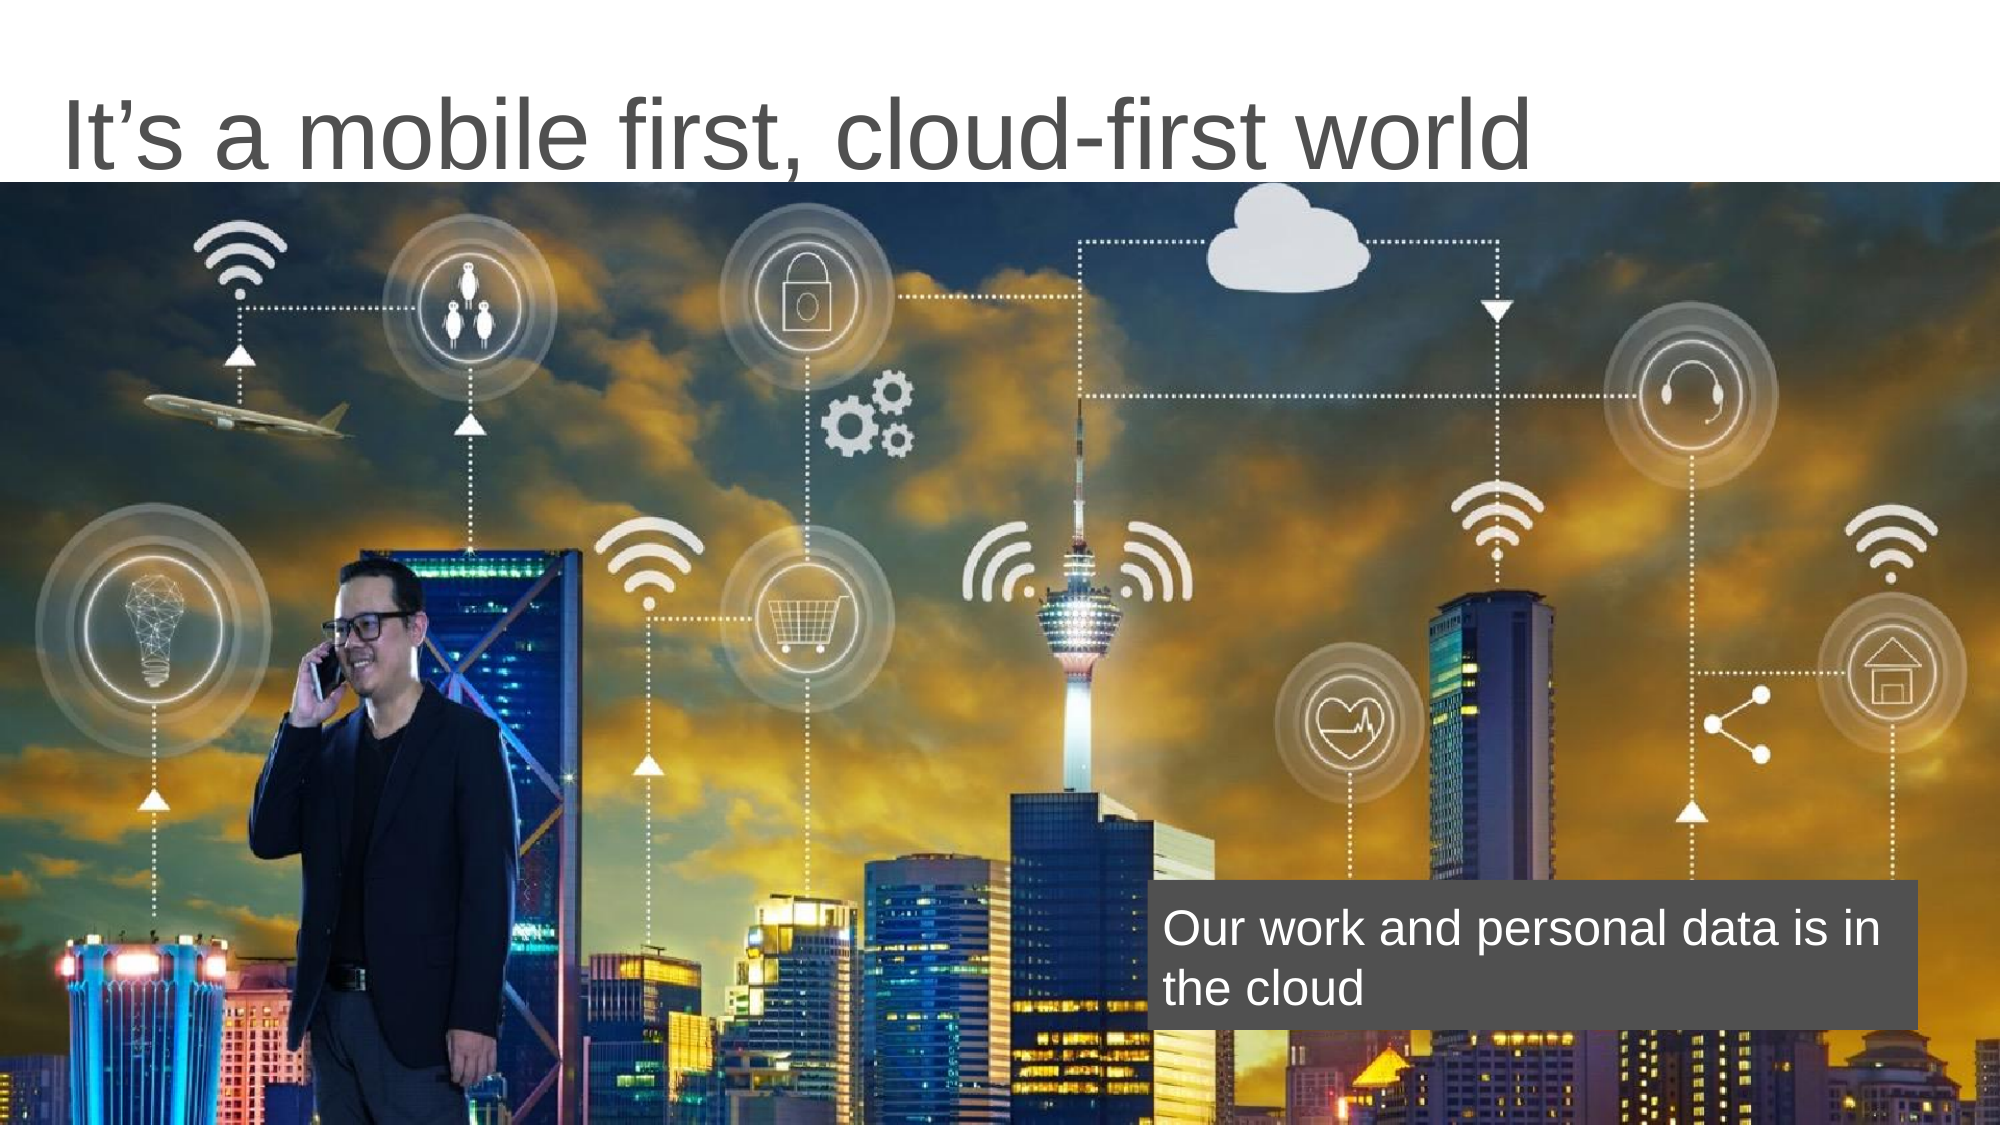

It’s a mobile first, cloud-first world

Our work and personal data is in the cloud